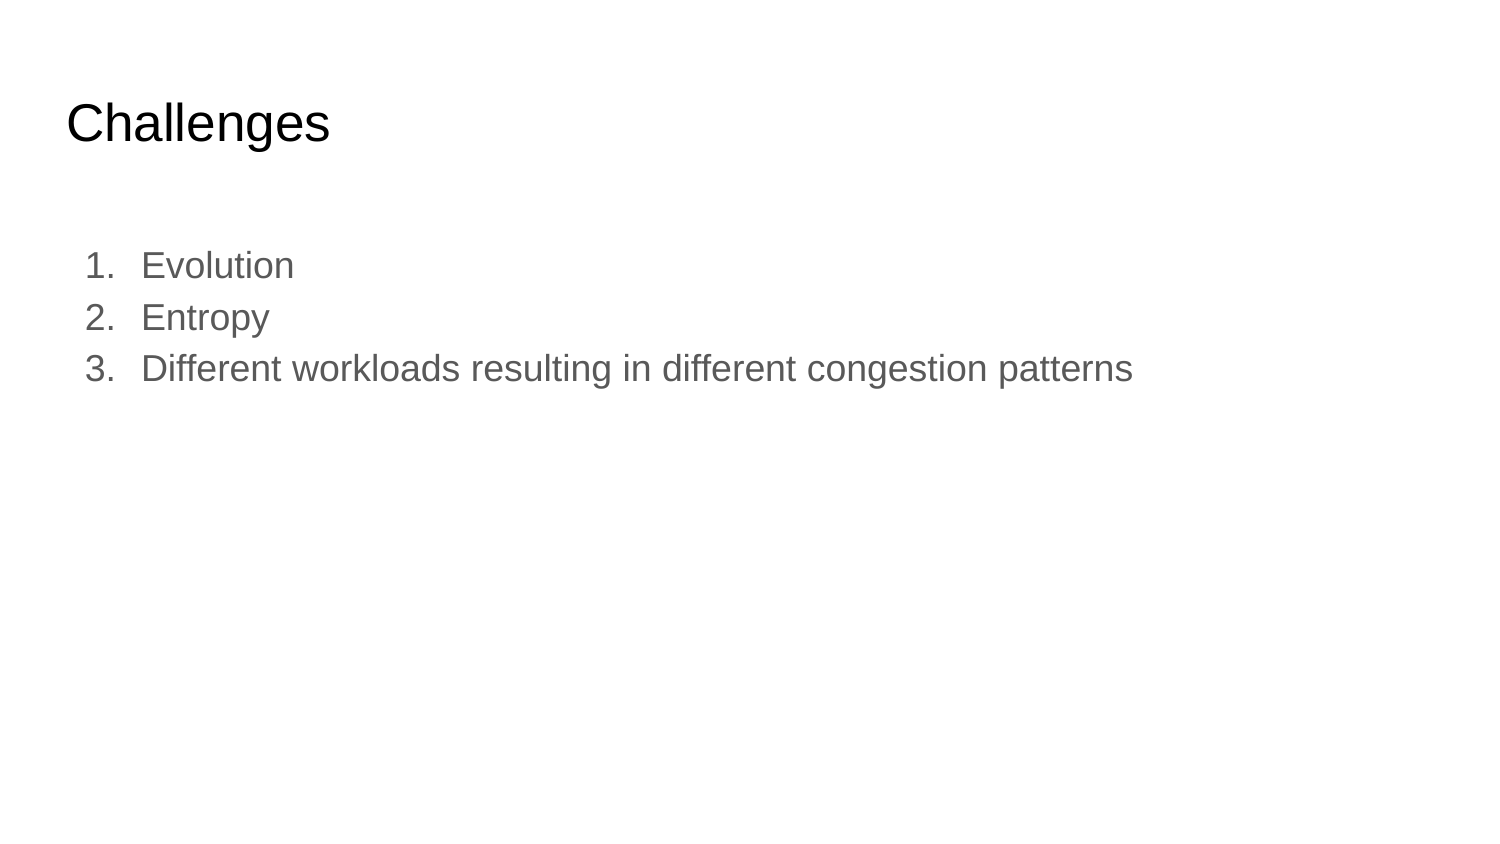

# Challenges

Evolution
Entropy
Different workloads resulting in different congestion patterns